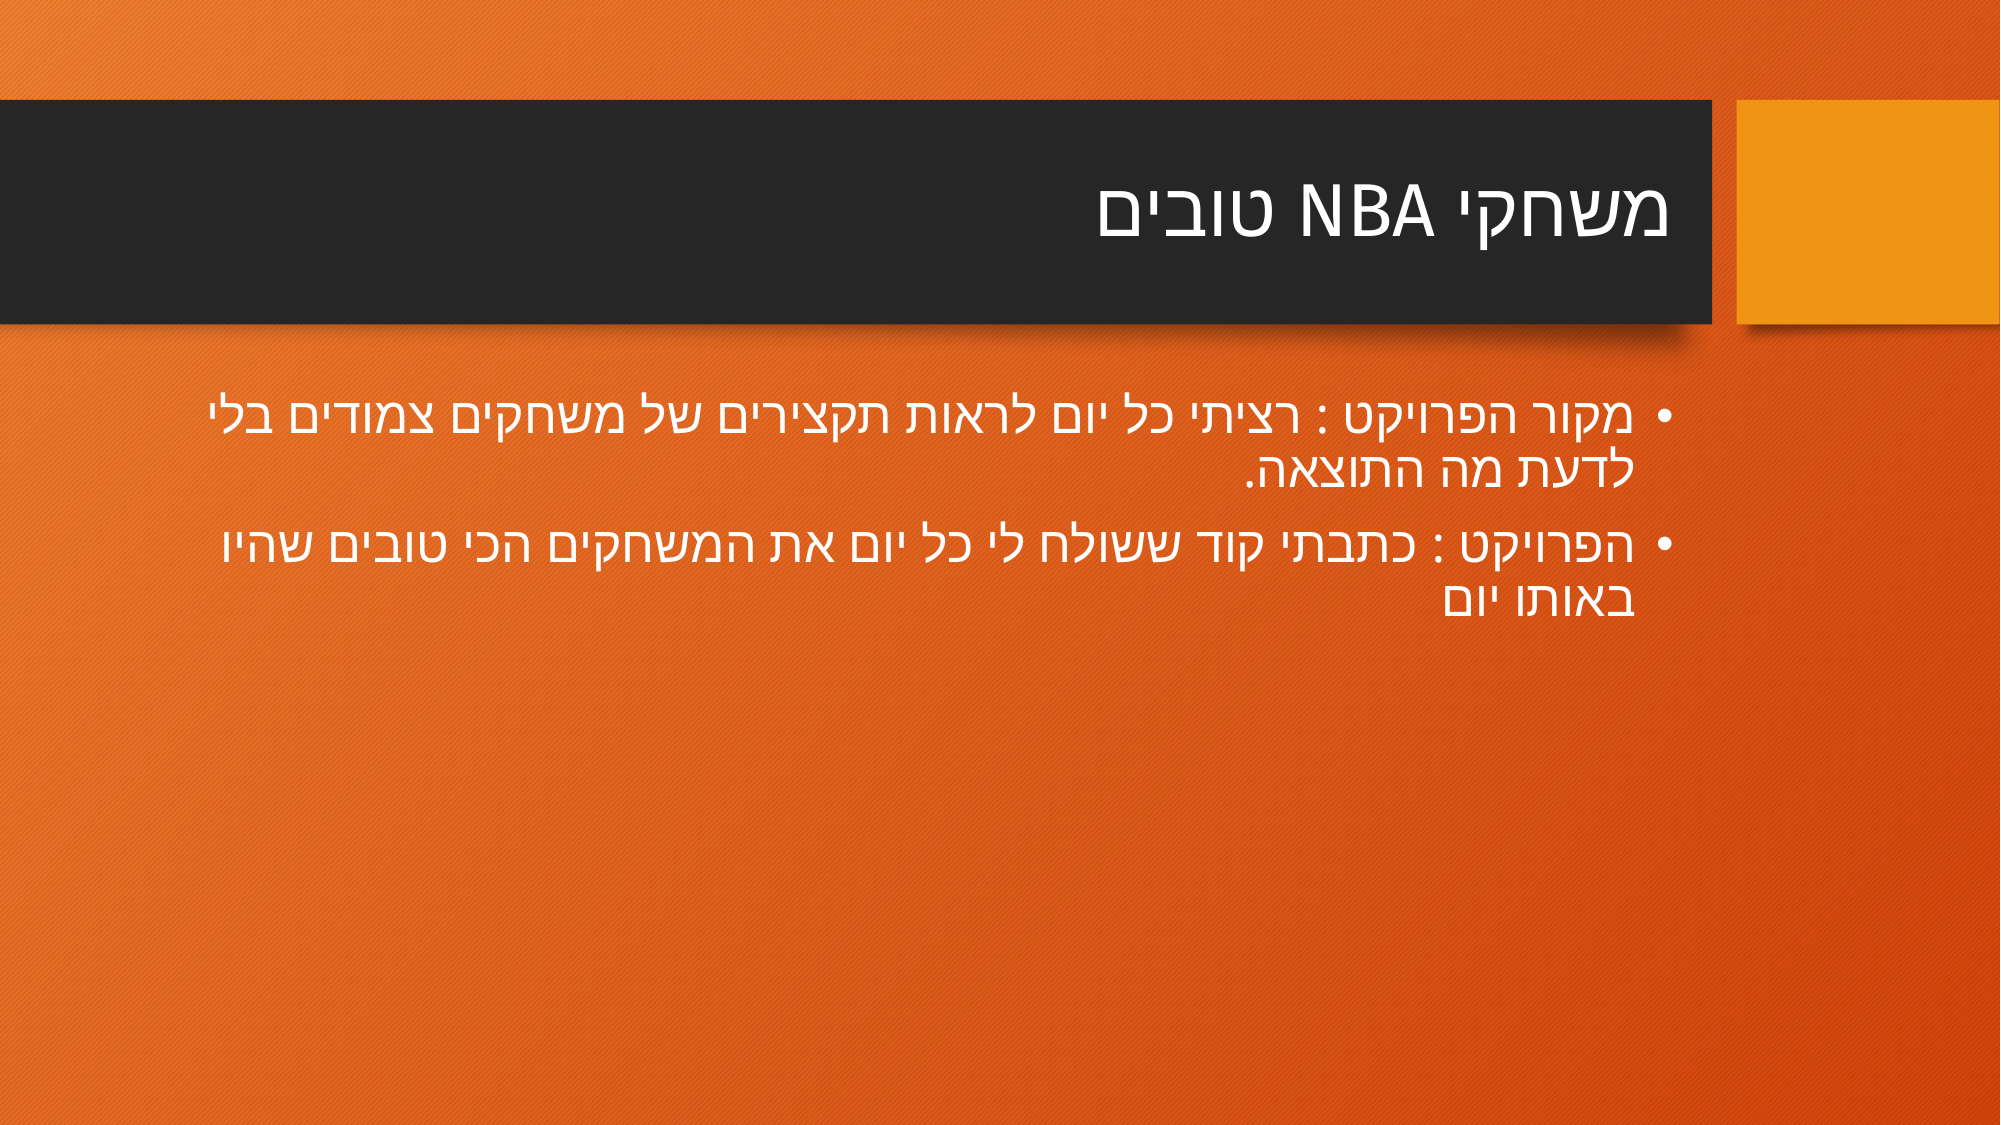

# משחקי NBA טובים
מקור הפרויקט : רציתי כל יום לראות תקצירים של משחקים צמודים בלי לדעת מה התוצאה.
הפרויקט : כתבתי קוד ששולח לי כל יום את המשחקים הכי טובים שהיו באותו יום